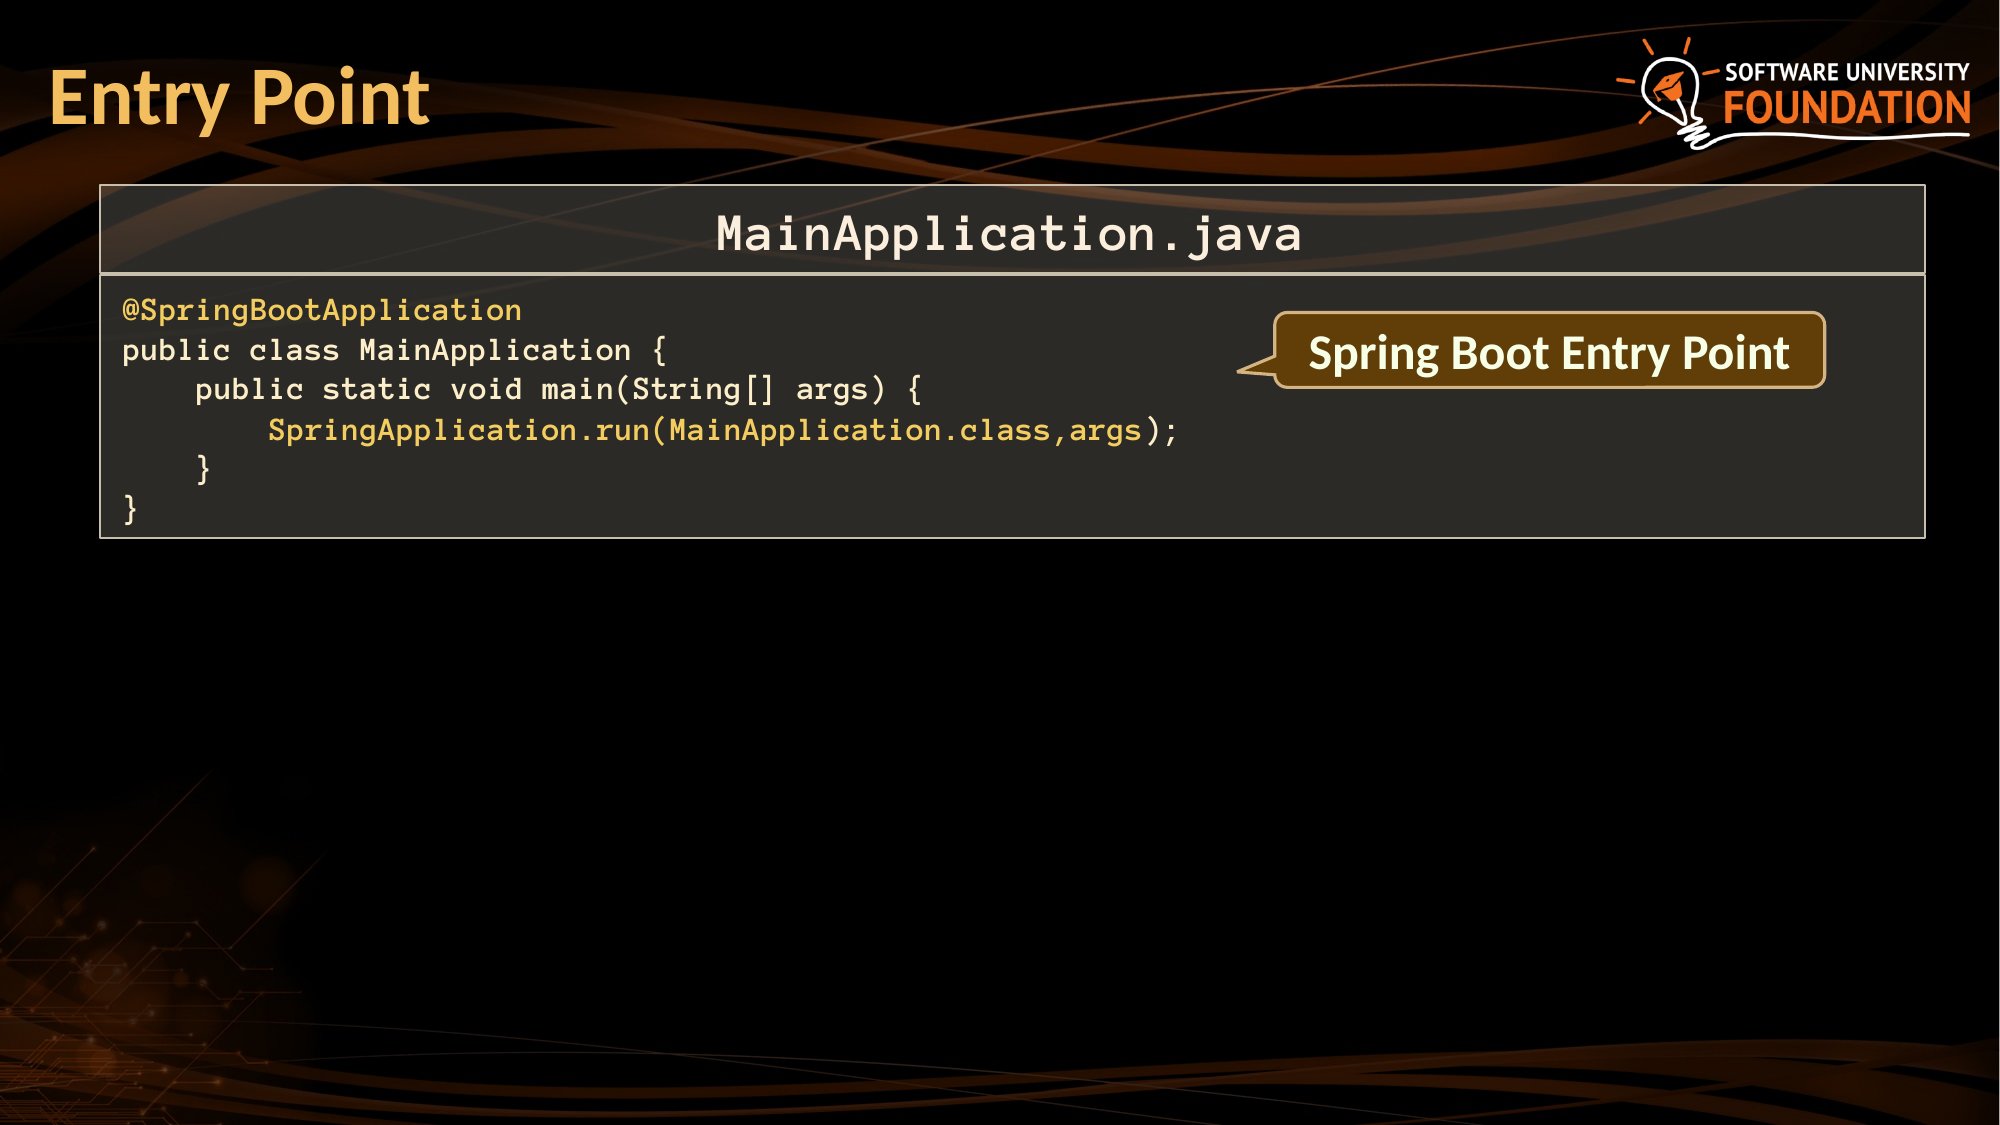

# Entry Point
MainApplication.java
@SpringBootApplication
public class MainApplication {
    public static void main(String[] args) {
        SpringApplication.run(MainApplication.class,args);
    }
}
Spring Boot Entry Point
32